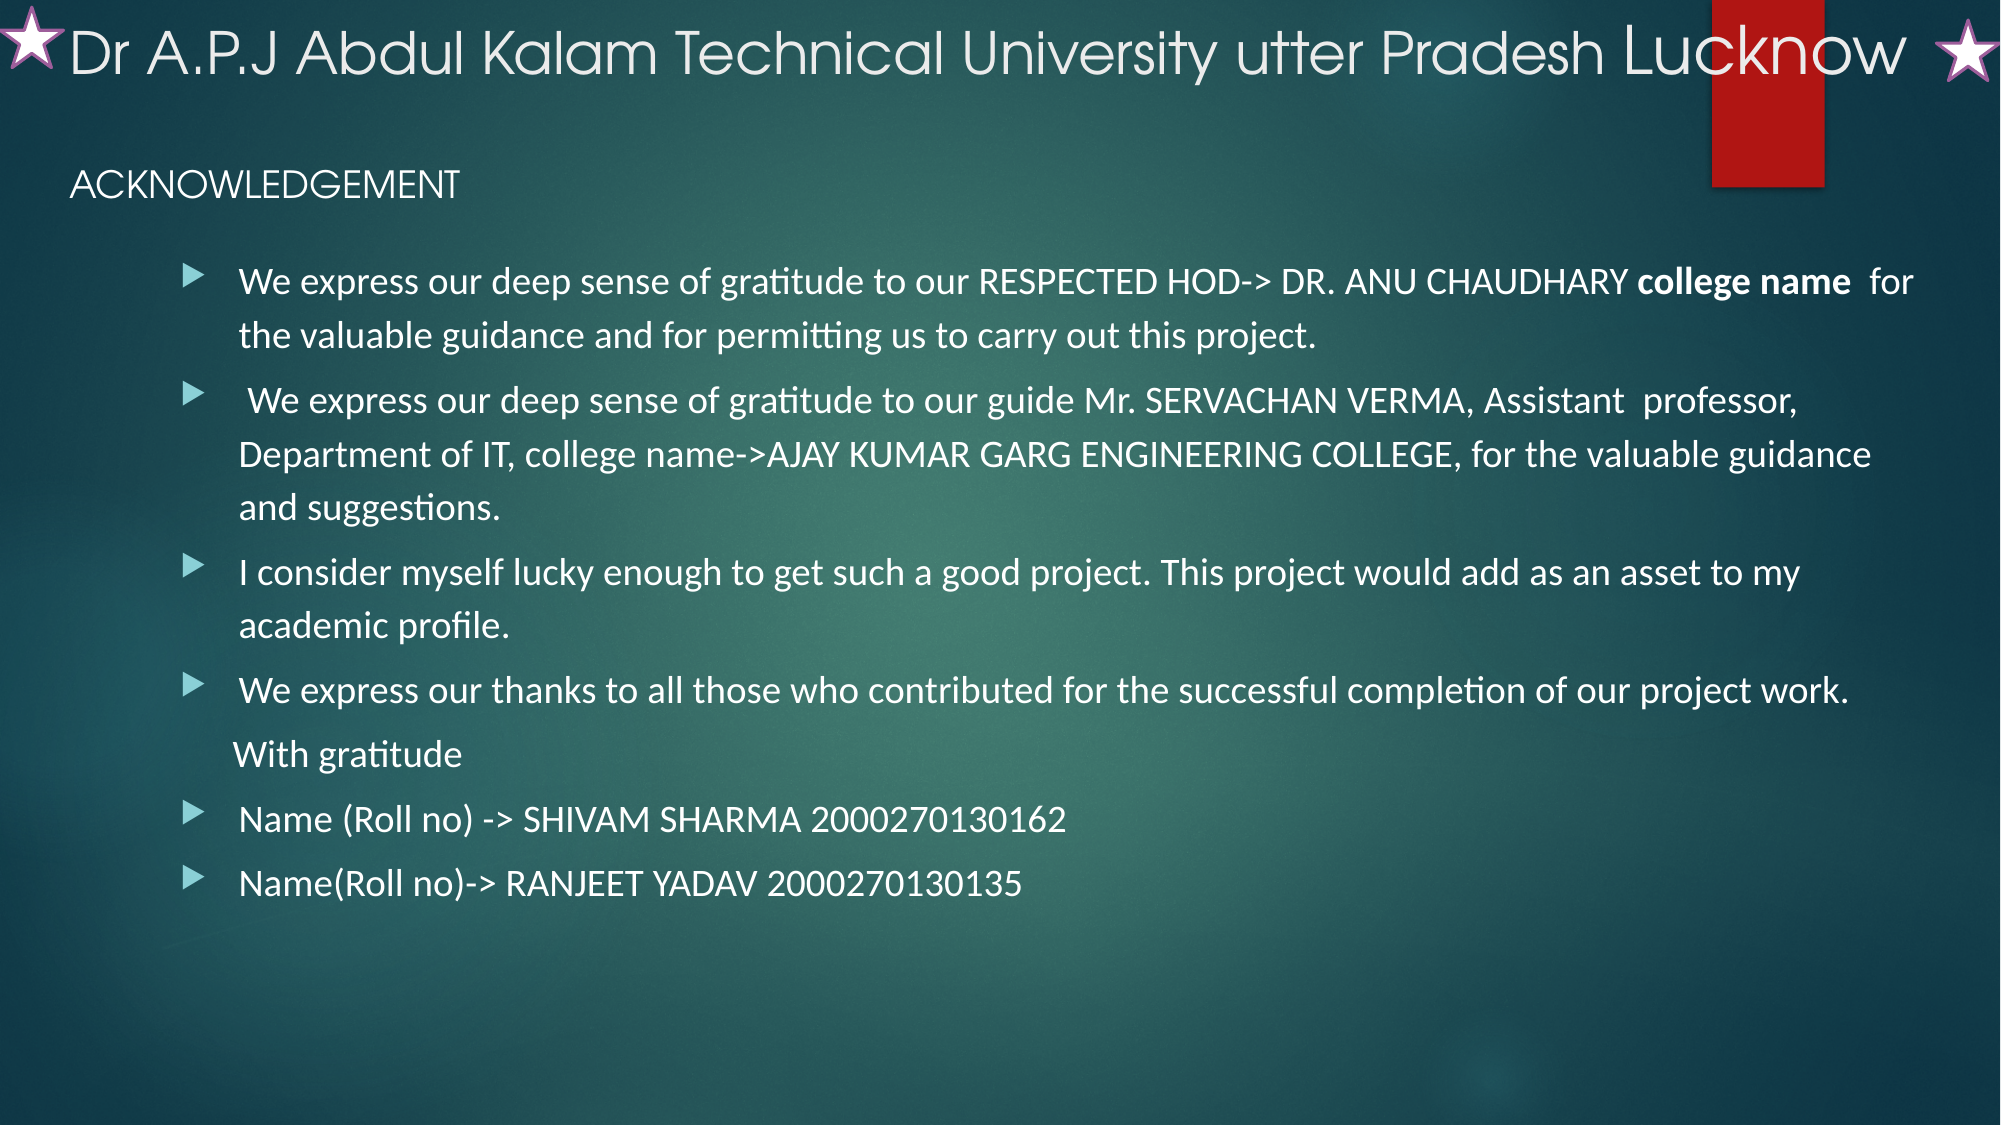

# Dr A.P.J Abdul Kalam Technical University utter Pradesh Lucknow

ACKNOWLEDGEMENT

We express our deep sense of gratitude to our RESPECTED HOD-> DR. ANU CHAUDHARY college name  for the valuable guidance and for permitting us to carry out this project.
 We express our deep sense of gratitude to our guide Mr. SERVACHAN VERMA, Assistant  professor, Department of IT, college name->AJAY KUMAR GARG ENGINEERING COLLEGE, for the valuable guidance and suggestions.
I consider myself lucky enough to get such a good project. This project would add as an asset to my academic profile.
We express our thanks to all those who contributed for the successful completion of our project work.
      With gratitude
Name (Roll no) -> SHIVAM SHARMA 2000270130162
Name(Roll no)-> RANJEET YADAV 2000270130135